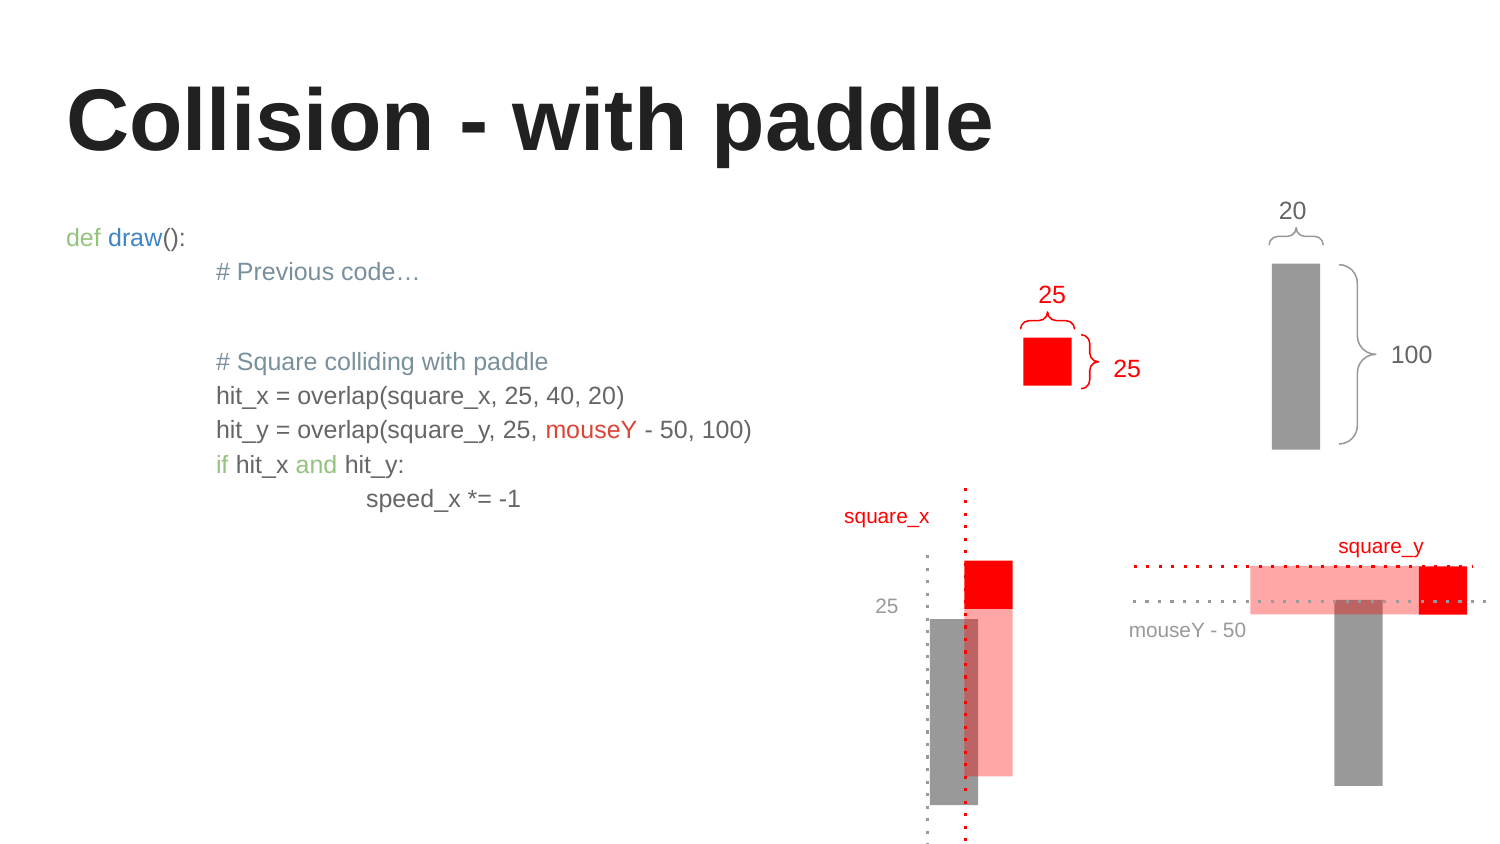

# Collision - with paddle
20
def draw():
	# Previous code…
	# Square colliding with paddle
	hit_x = overlap(square_x, 25, 40, 20)
	hit_y = overlap(square_y, 25, mouseY - 50, 100)
	if hit_x and hit_y:
		speed_x *= -1

25

100

25
square_x

square_y

25

mouseY - 50